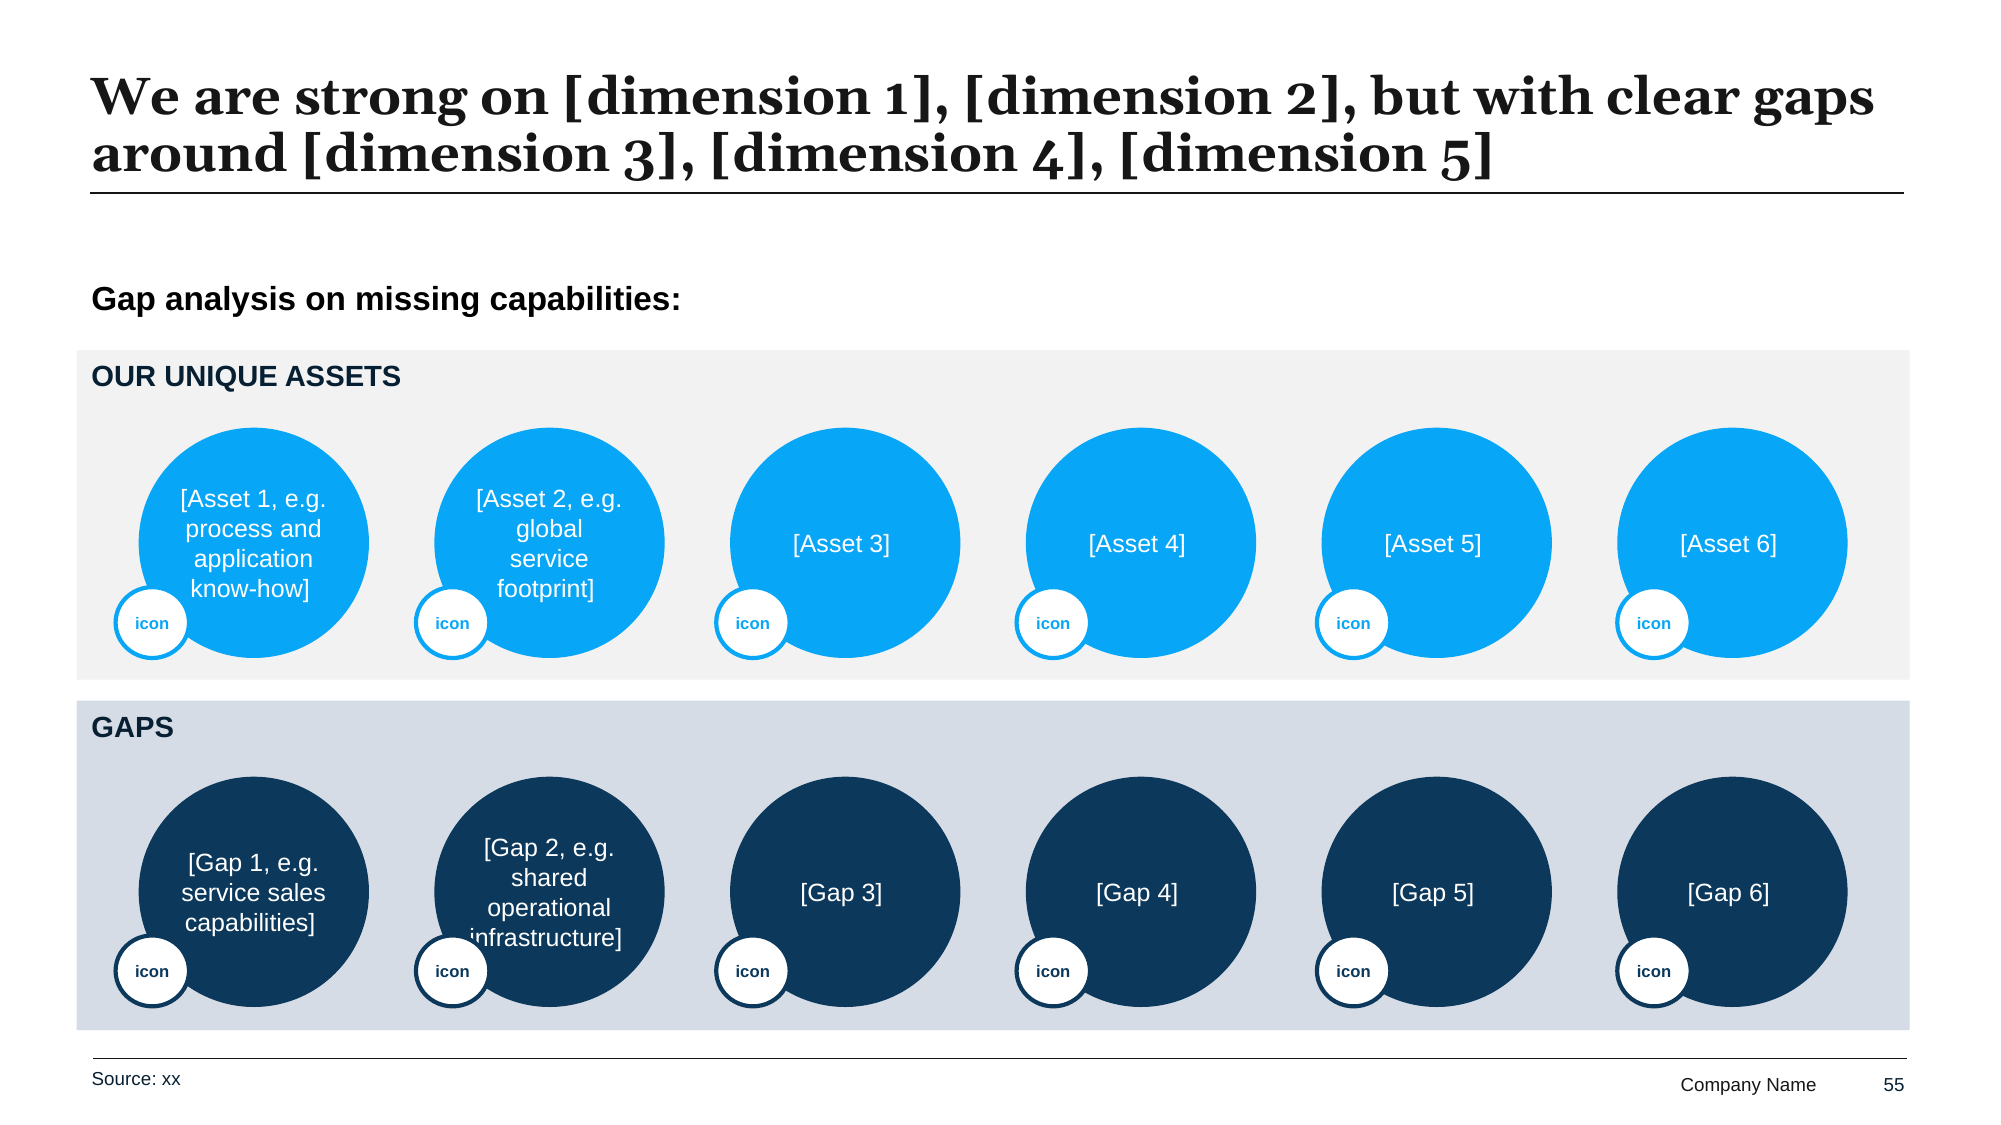

# We are strong on [dimension 1], [dimension 2], but with clear gaps around [dimension 3], [dimension 4], [dimension 5]
Gap analysis on missing capabilities:
OUR UNIQUE ASSETS
[Asset 1, e.g. process and application know-how]
[Asset 2, e.g. global service footprint]
[Asset 3]
[Asset 4]
[Asset 5]
[Asset 6]
icon
icon
icon
icon
icon
icon
GAPS
[Gap 1, e.g. service sales capabilities]
[Gap 2, e.g. shared operational infrastructure]
[Gap 3]
[Gap 4]
[Gap 5]
[Gap 6]
icon
icon
icon
icon
icon
icon
Source: xx
55